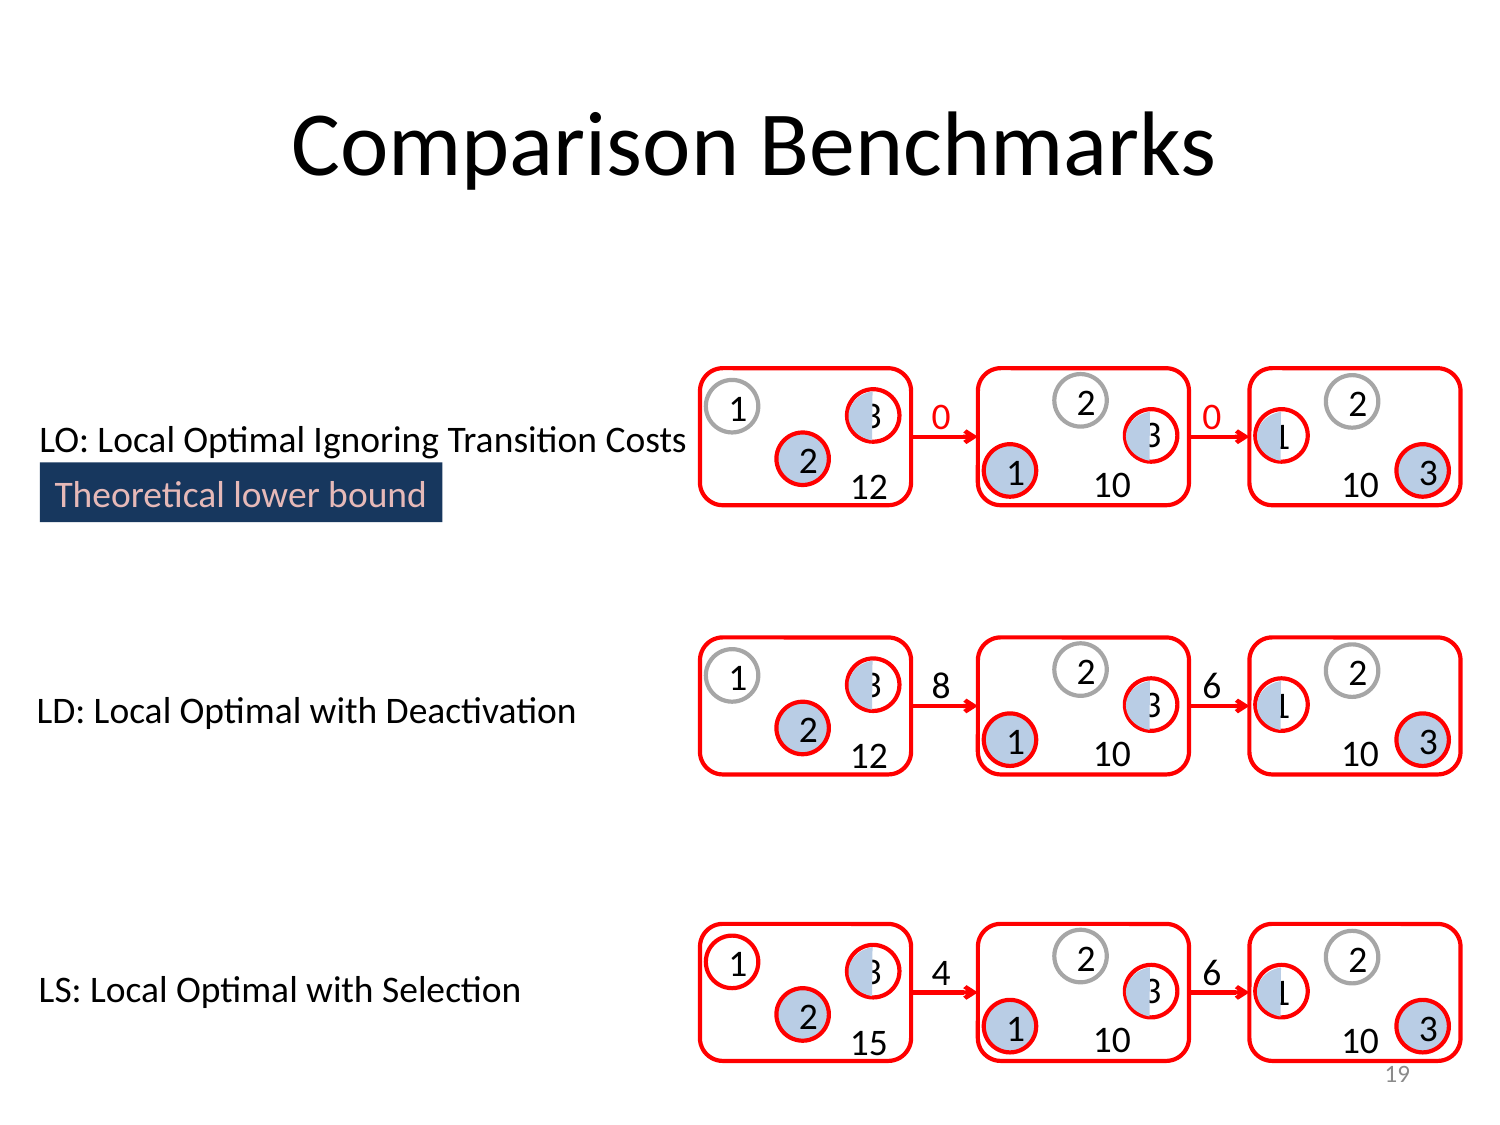

# Comparison Benchmarks

2
2
1
3
0
0

3
1

2
1
3
10
10
12
LO: Local Optimal Ignoring Transition Costs
Theoretical lower bound

2
2
1
3
8
6

3
1

2
1
3
10
10
12
LD: Local Optimal with Deactivation

2
2
1
3
4
6

3
1

2
1
3
10
10
15
LS: Local Optimal with Selection
19